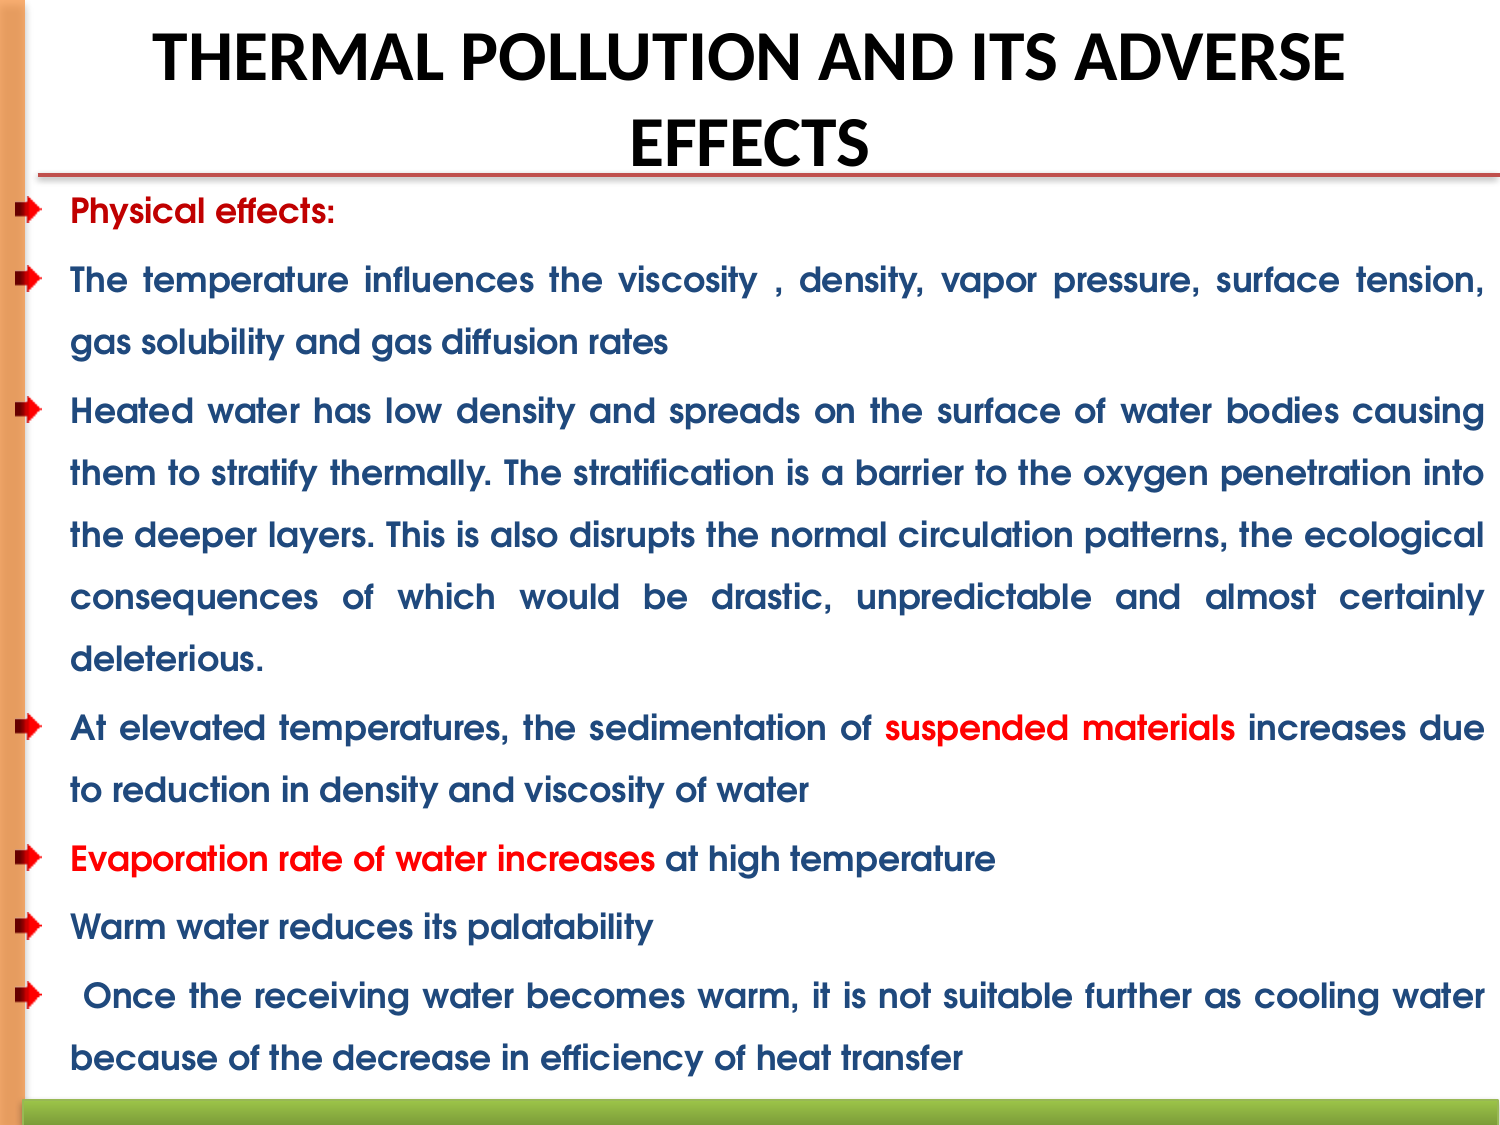

# THERMAL POLLUTION AND ITS ADVERSE EFFECTS
Physical effects:
The temperature influences the viscosity , density, vapor pressure, surface tension, gas solubility and gas diffusion rates
Heated water has low density and spreads on the surface of water bodies causing them to stratify thermally. The stratification is a barrier to the oxygen penetration into the deeper layers. This is also disrupts the normal circulation patterns, the ecological consequences of which would be drastic, unpredictable and almost certainly deleterious.
At elevated temperatures, the sedimentation of suspended materials increases due to reduction in density and viscosity of water
Evaporation rate of water increases at high temperature
Warm water reduces its palatability
 Once the receiving water becomes warm, it is not suitable further as cooling water because of the decrease in efficiency of heat transfer